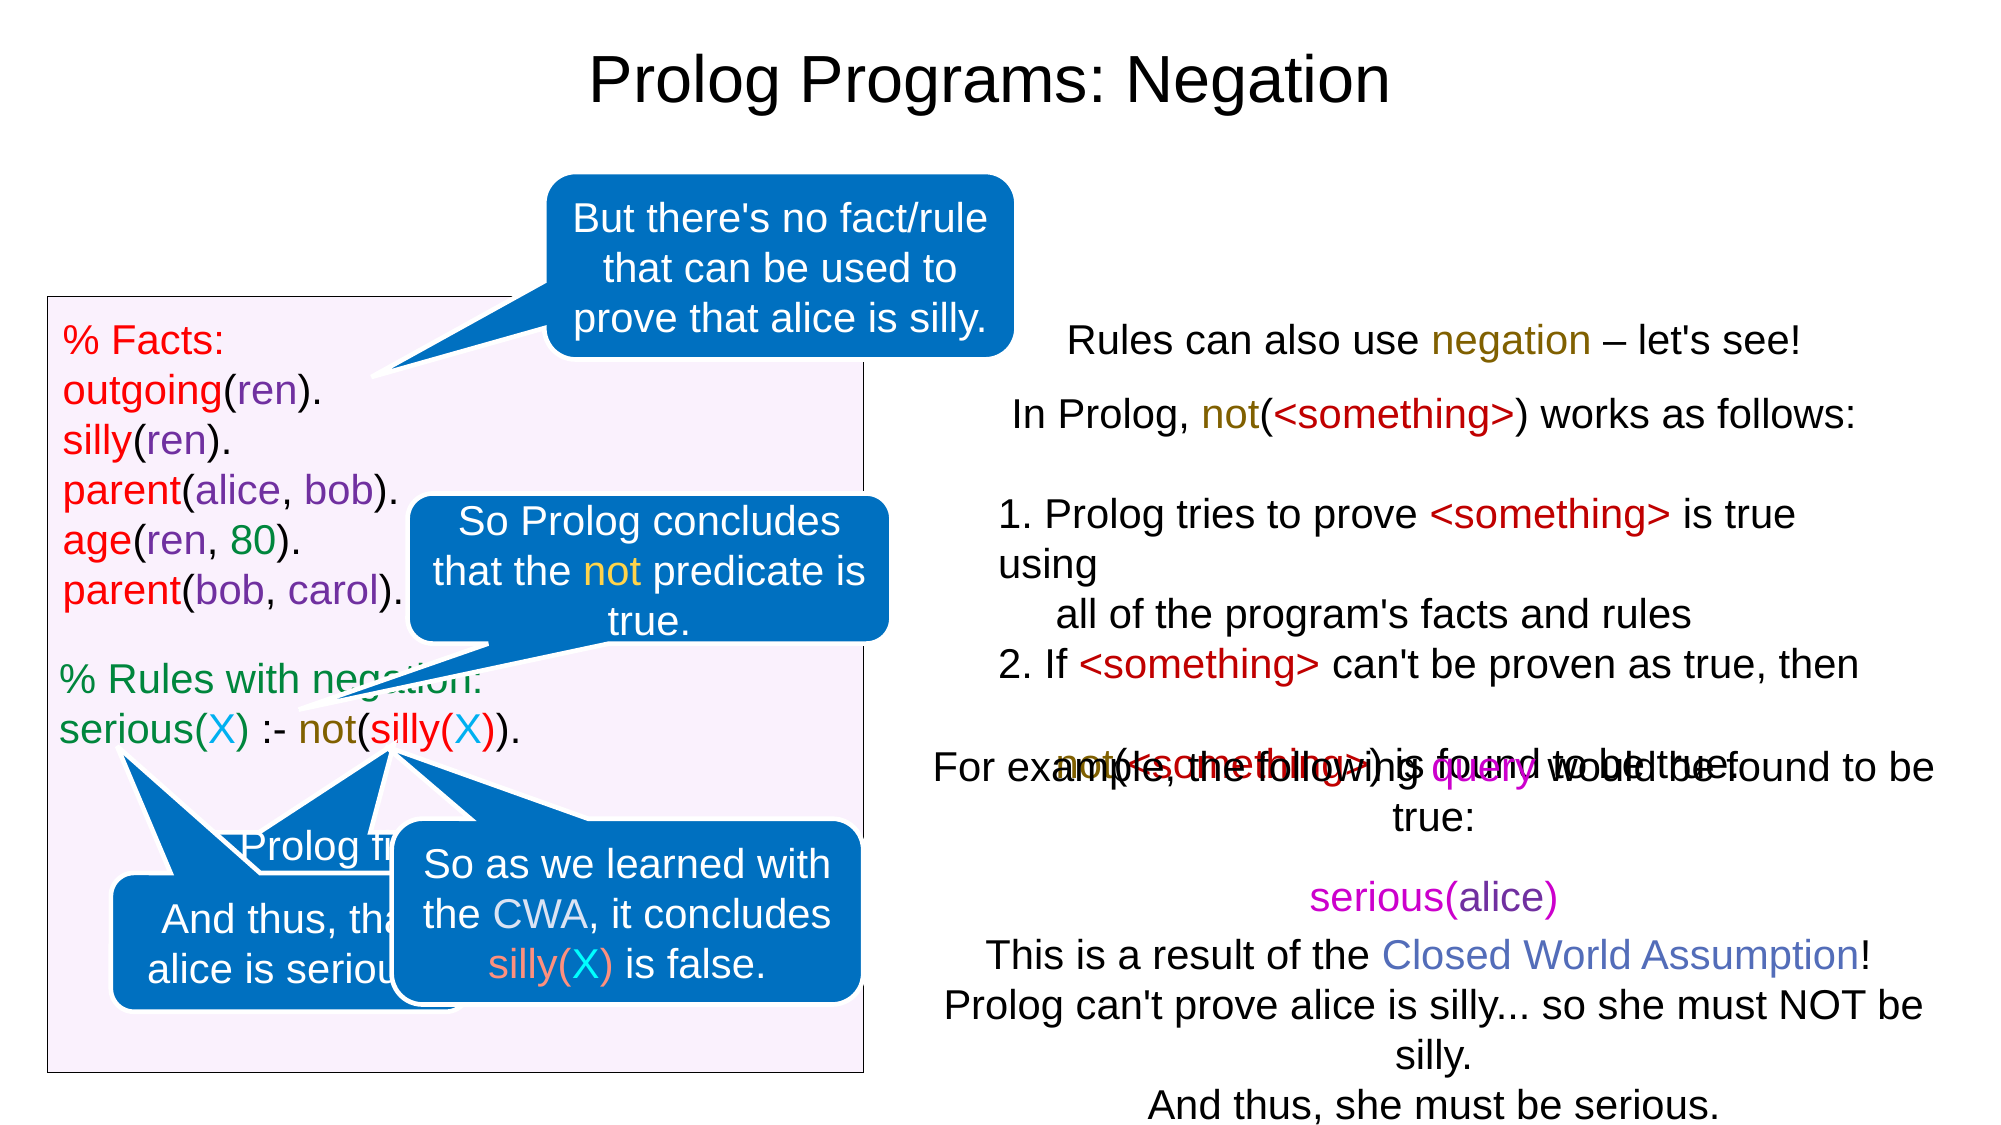

# Prolog Programs: Negation
But there's no fact/rule that can be used to prove that alice is silly.

% Facts:
outgoing(ren).
silly(ren).
parent(alice, bob).
age(ren, 80).
parent(bob, carol).
Rules can also use negation – let's see!
In Prolog, not(<something>) works as follows:

1. Prolog tries to prove <something> is true using
     all of the program's facts and rules
2. If <something> can't be proven as true, then
     not(<something>) is found to be true.
So Prolog concludes that the not predicate is true.
% Rules with negation:
serious(X) :- not(silly(X)).
For example, the following query would be found to be true:

serious(alice)
So as we learned with the CWA, it concludes silly(X) is false.
OR if X is some person Y's parent...
Prolog first tries to prove that alice is silly.
And thus, that alice is serious.
This is a result of the Closed World Assumption!
Prolog can't prove alice is silly... so she must NOT be silly.
And thus, she must be serious.